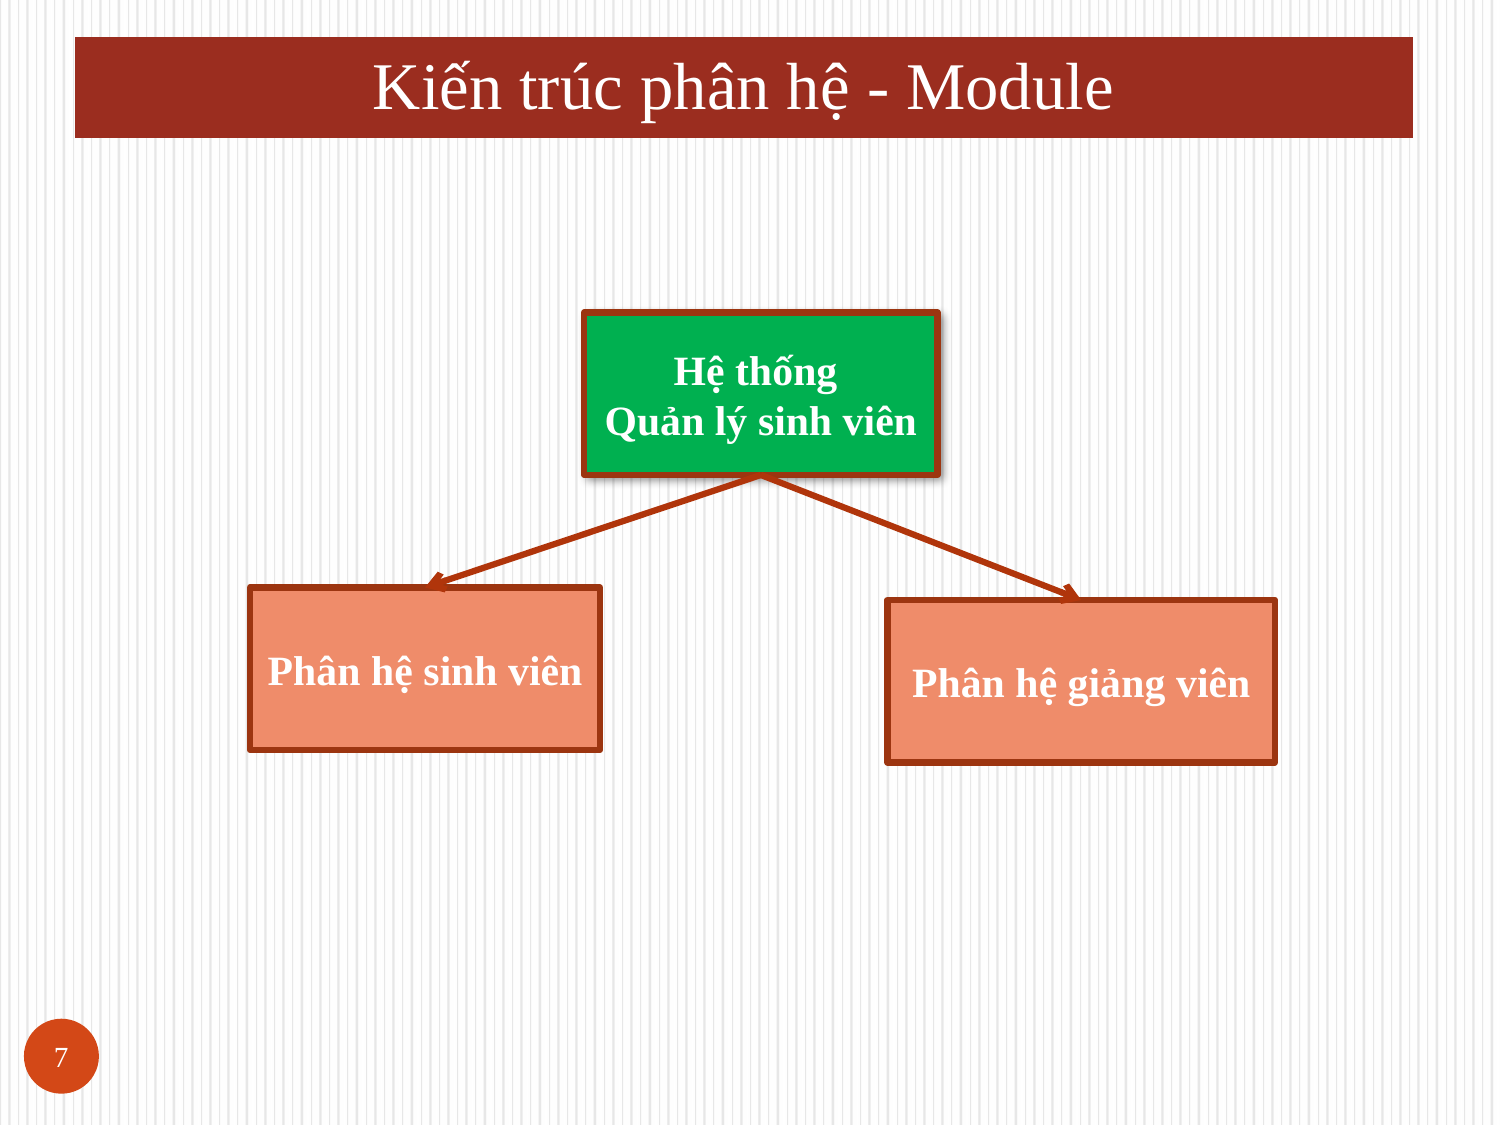

# Kiến trúc phân hệ - Module
Hệ thống
Quản lý sinh viên
Phân hệ sinh viên
Phân hệ giảng viên
7